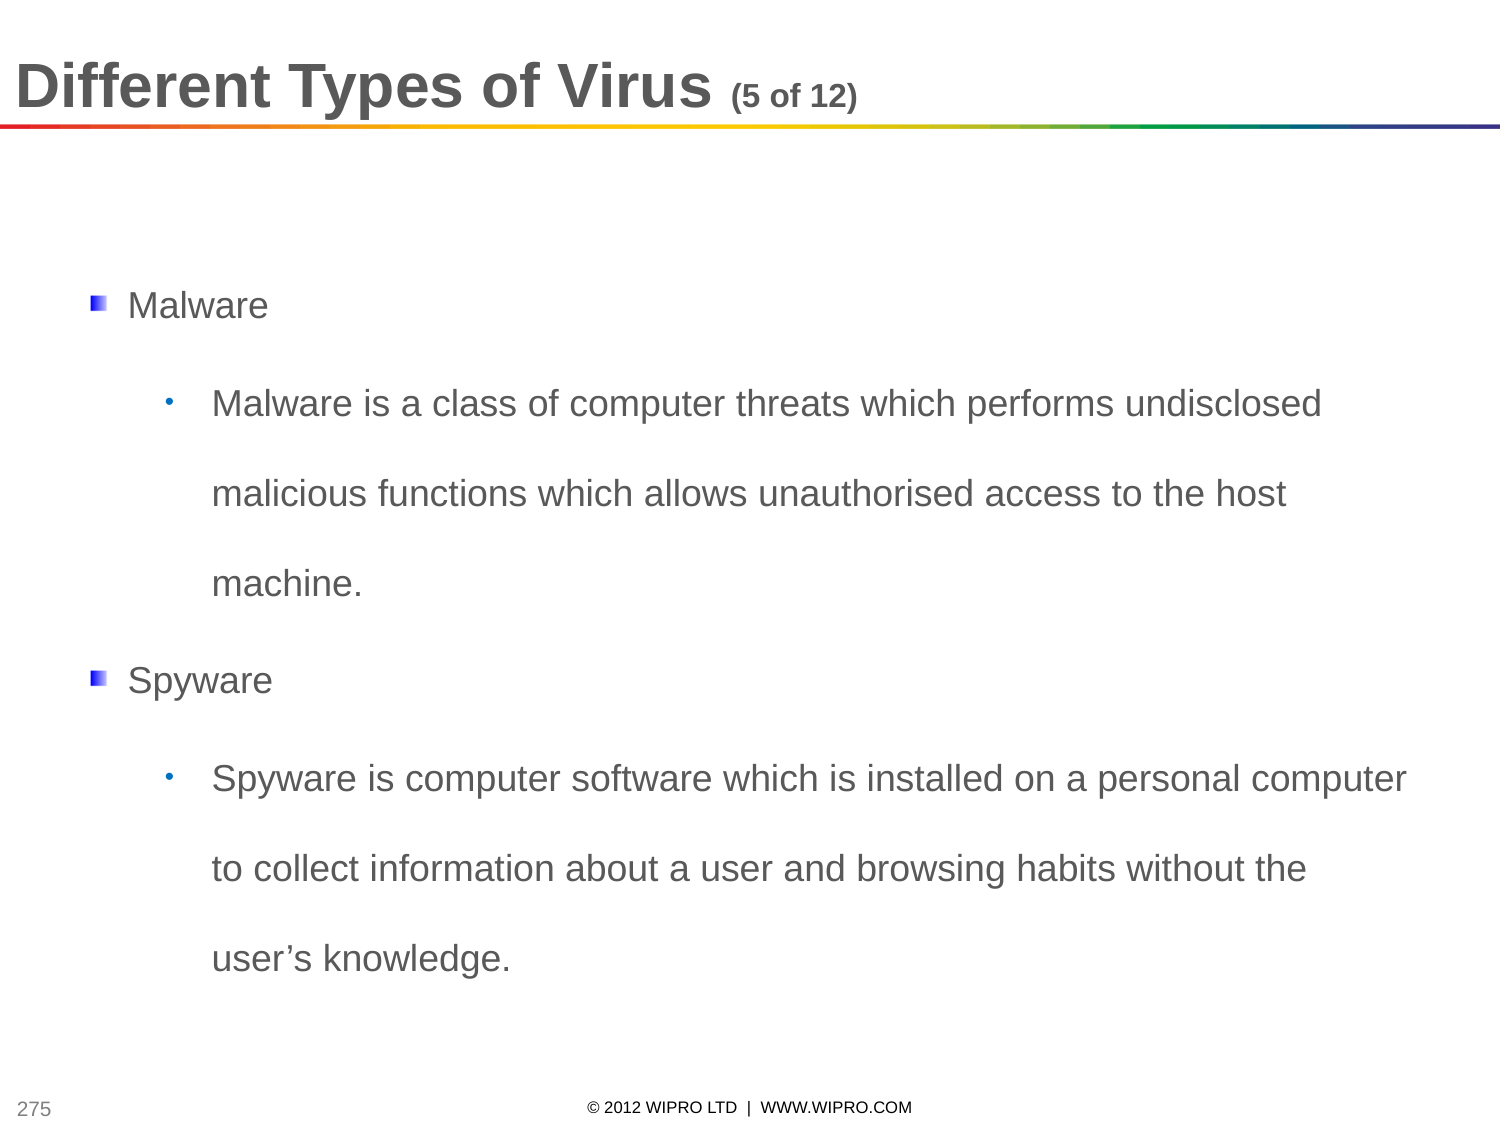

Different Types of Virus (5 of 12)
Malware
Malware is a class of computer threats which performs undisclosed malicious functions which allows unauthorised access to the host machine.
Spyware
Spyware is computer software which is installed on a personal computer to collect information about a user and browsing habits without the user’s knowledge.